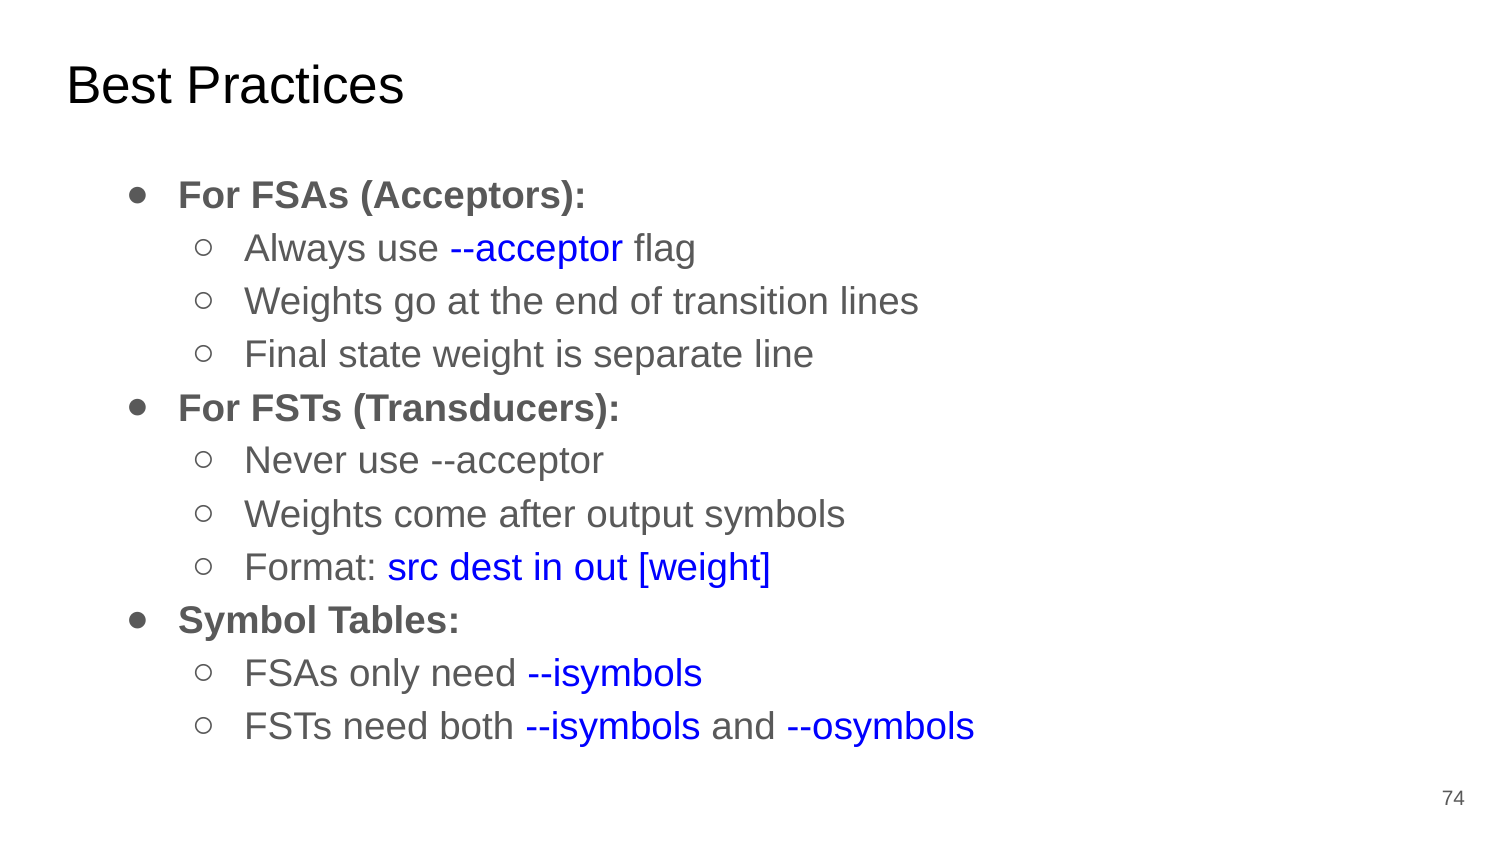

# Best Practices
For FSAs (Acceptors):
Always use --acceptor flag
Weights go at the end of transition lines
Final state weight is separate line
For FSTs (Transducers):
Never use --acceptor
Weights come after output symbols
Format: src dest in out [weight]
Symbol Tables:
FSAs only need --isymbols
FSTs need both --isymbols and --osymbols
74